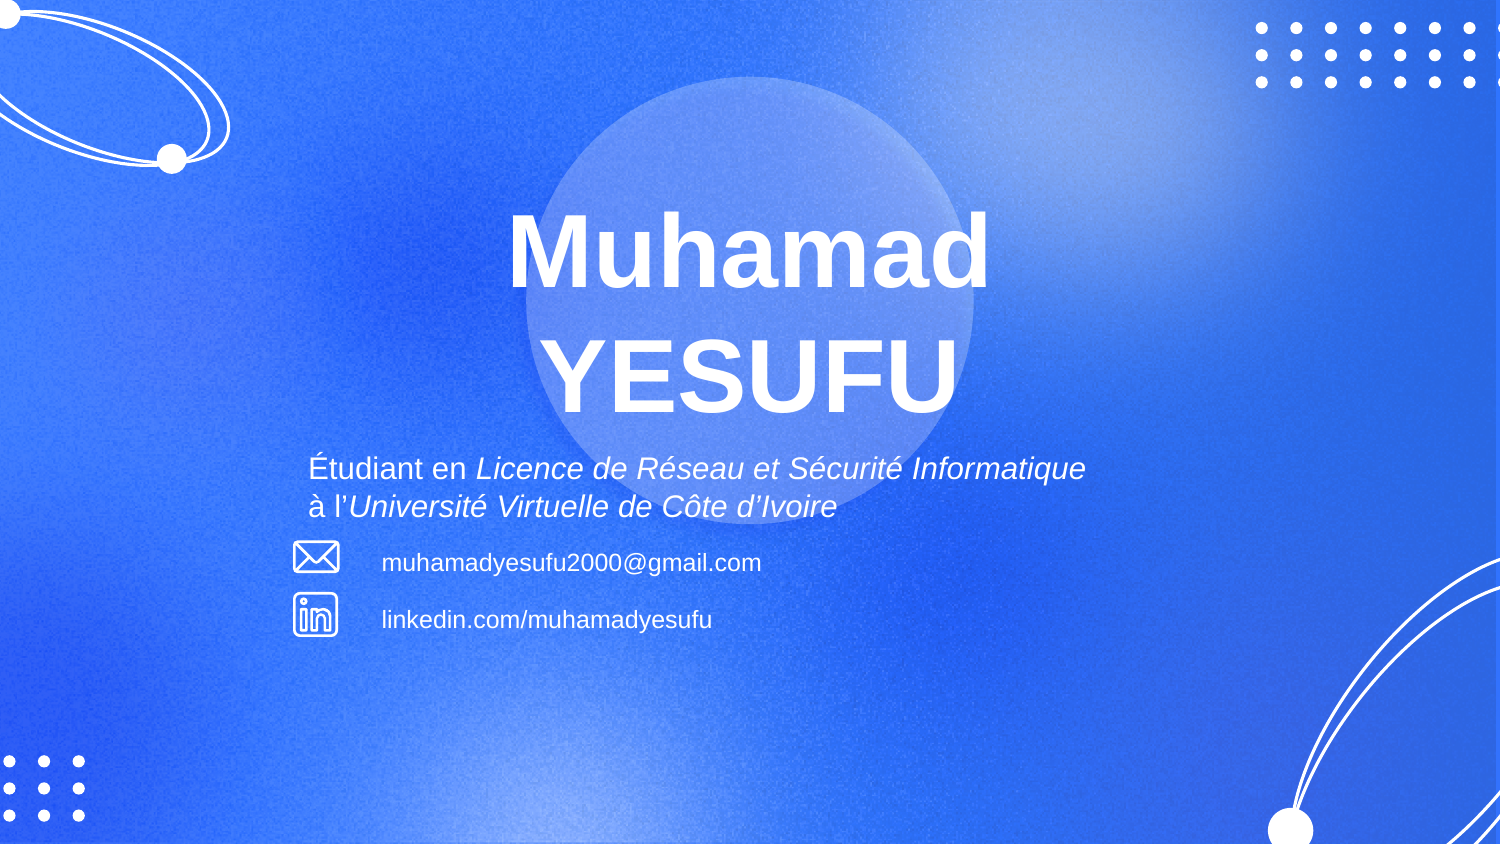

# Muhamad YESUFU
Étudiant en Licence de Réseau et Sécurité Informatique
à l’Université Virtuelle de Côte d’Ivoire
muhamadyesufu2000@gmail.com

linkedin.com/muhamadyesufu